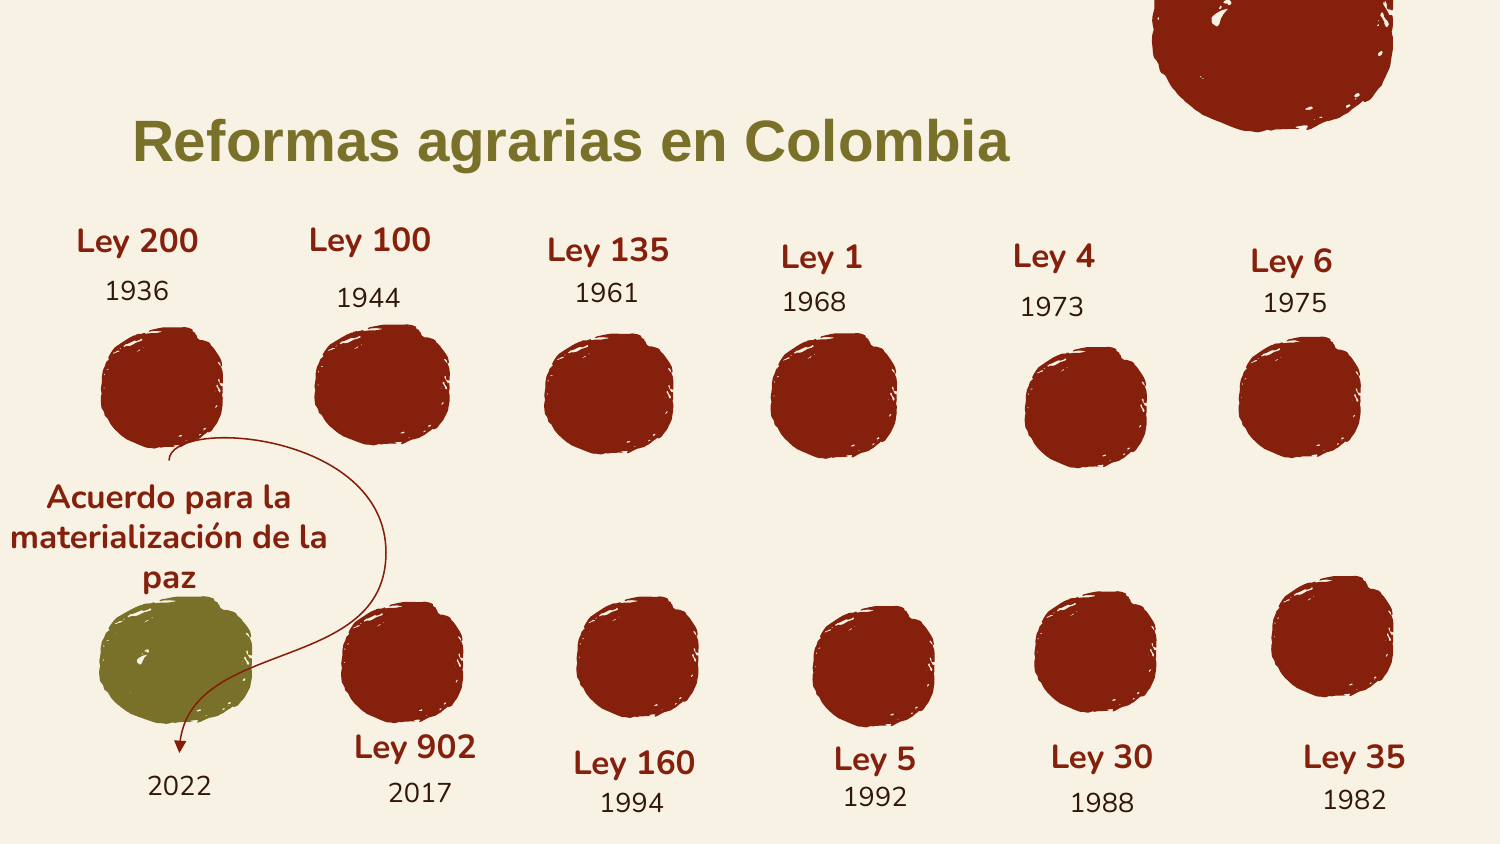

# Reformas agrarias en Colombia
Ley 100
Ley 200
Ley 135
Ley 4
Ley 1
Ley 6
1936
1961
1944
1968
1975
1973

1
Acuerdo para la materialización de la paz

Ley 902
Ley 30
Ley 35
Ley 5

Ley 160
2022
2017
1992
1982
1988
1994